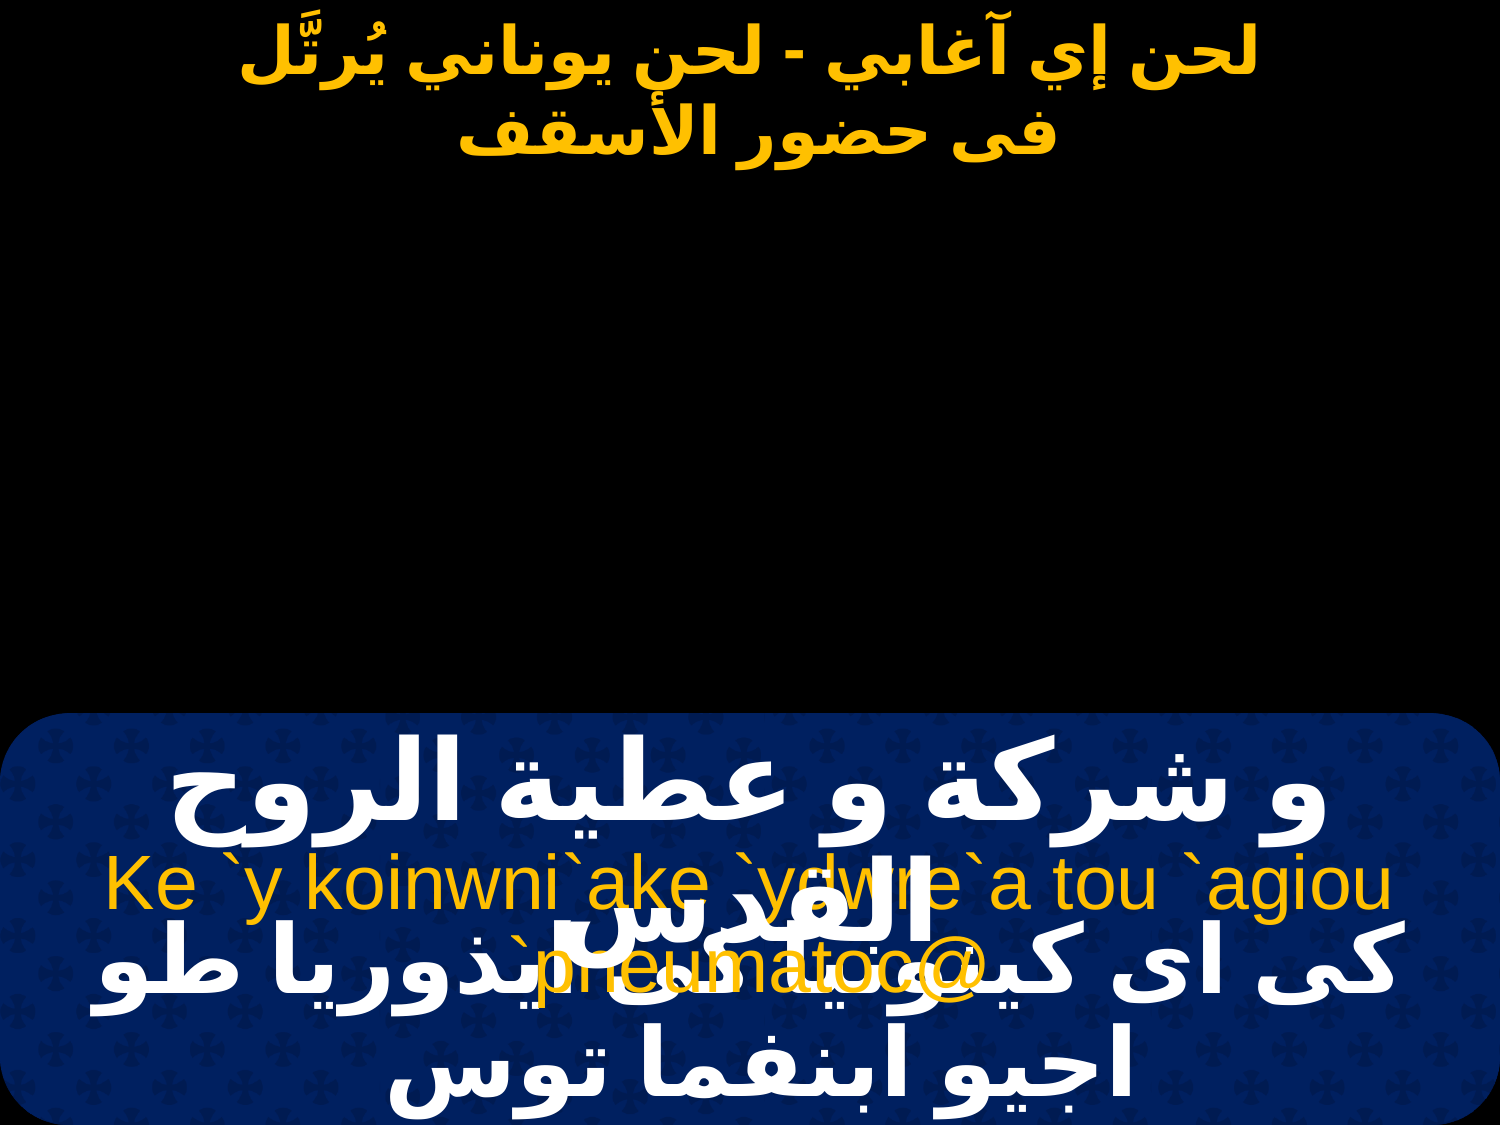

و شركة و عطية الروح القدس
Ke `y koinwni`ake `ydwre`a tou `agiou `pneumatoc@
كى اى كينونيا كى ايذوريا طو اجيو ابنفما توس